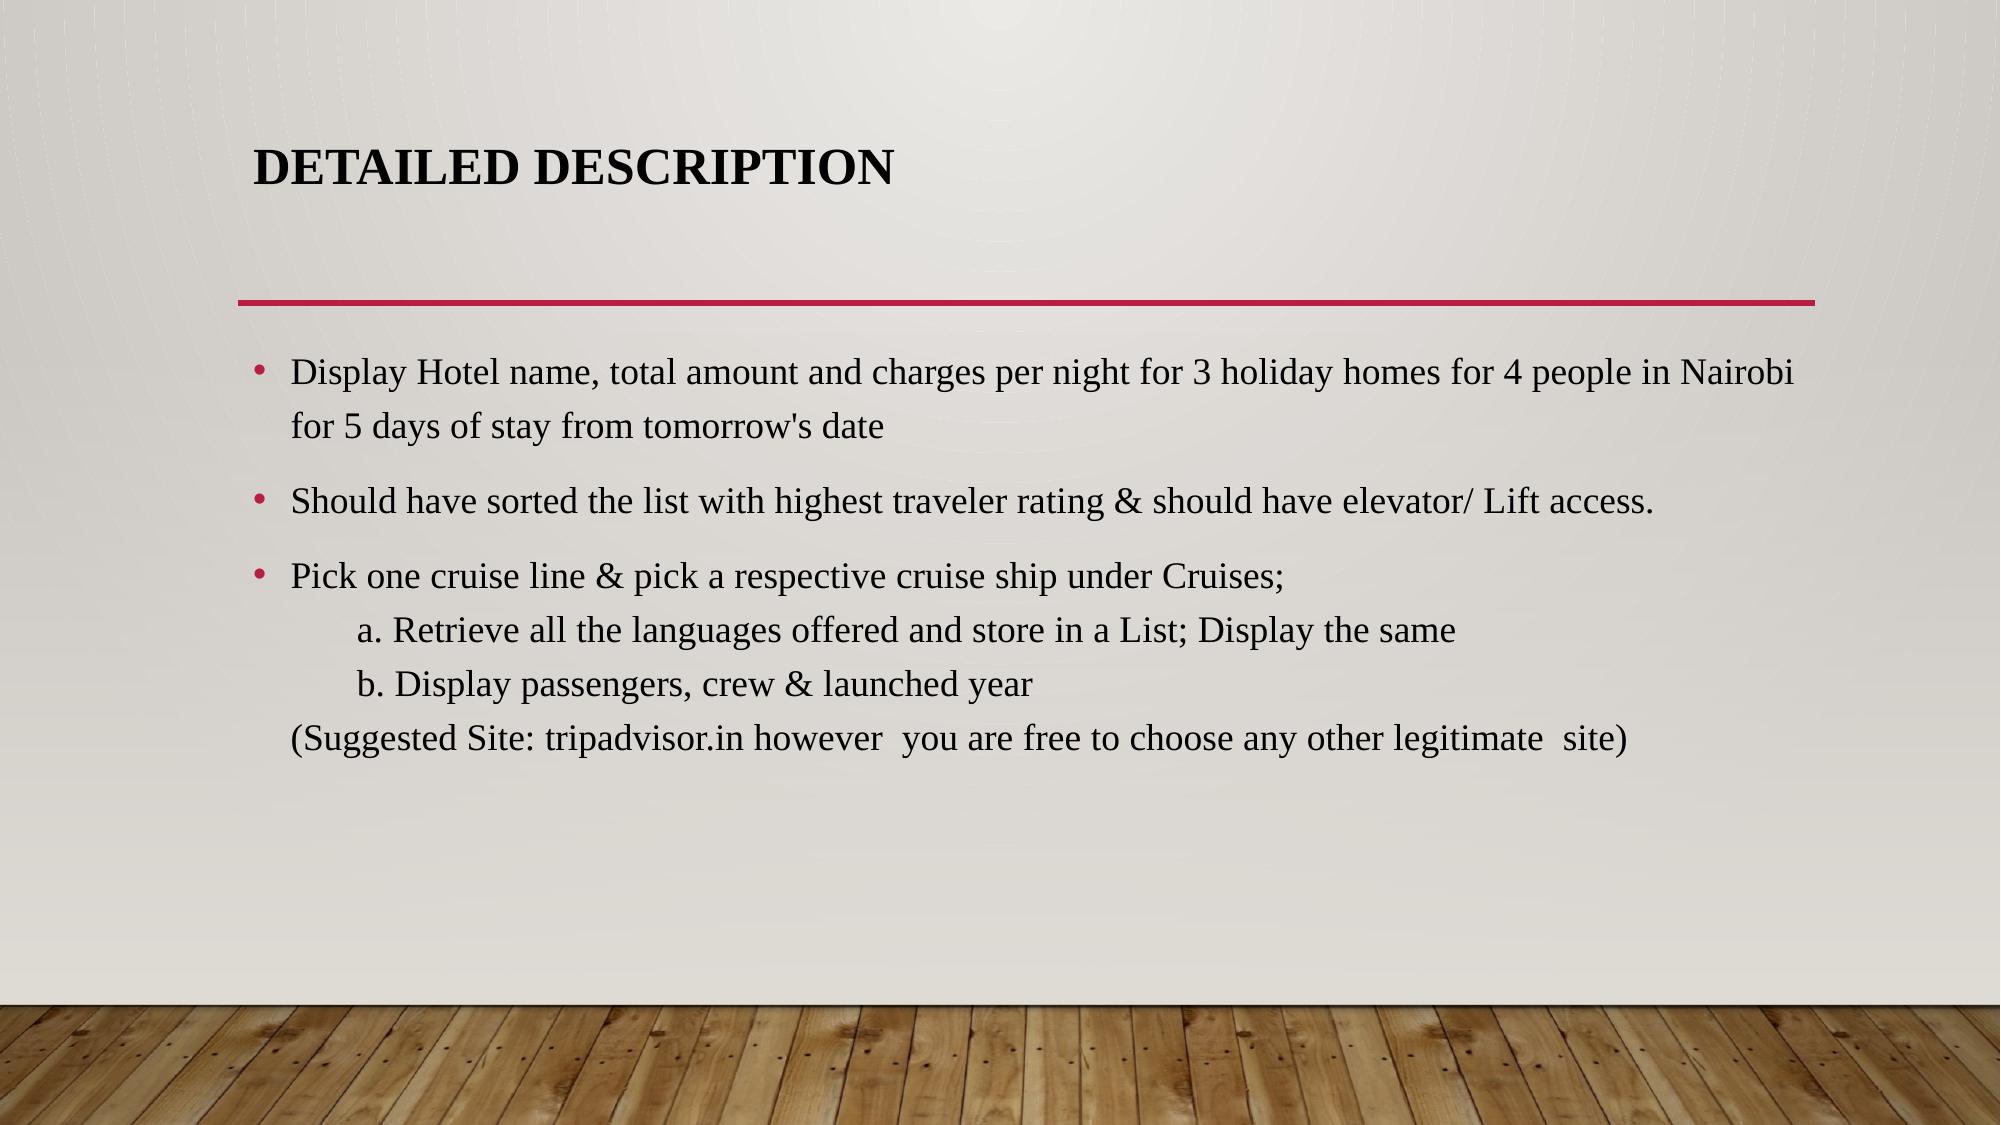

# Detailed Description
Display Hotel name, total amount and charges per night for 3 holiday homes for 4 people in Nairobi for 5 days of stay from tomorrow's date
Should have sorted the list with highest traveler rating & should have elevator/ Lift access.
Pick one cruise line & pick a respective cruise ship under Cruises; 
       a. Retrieve all the languages offered and store in a List; Display the same
       b. Display passengers, crew & launched year
(Suggested Site: tripadvisor.in however  you are free to choose any other legitimate  site)